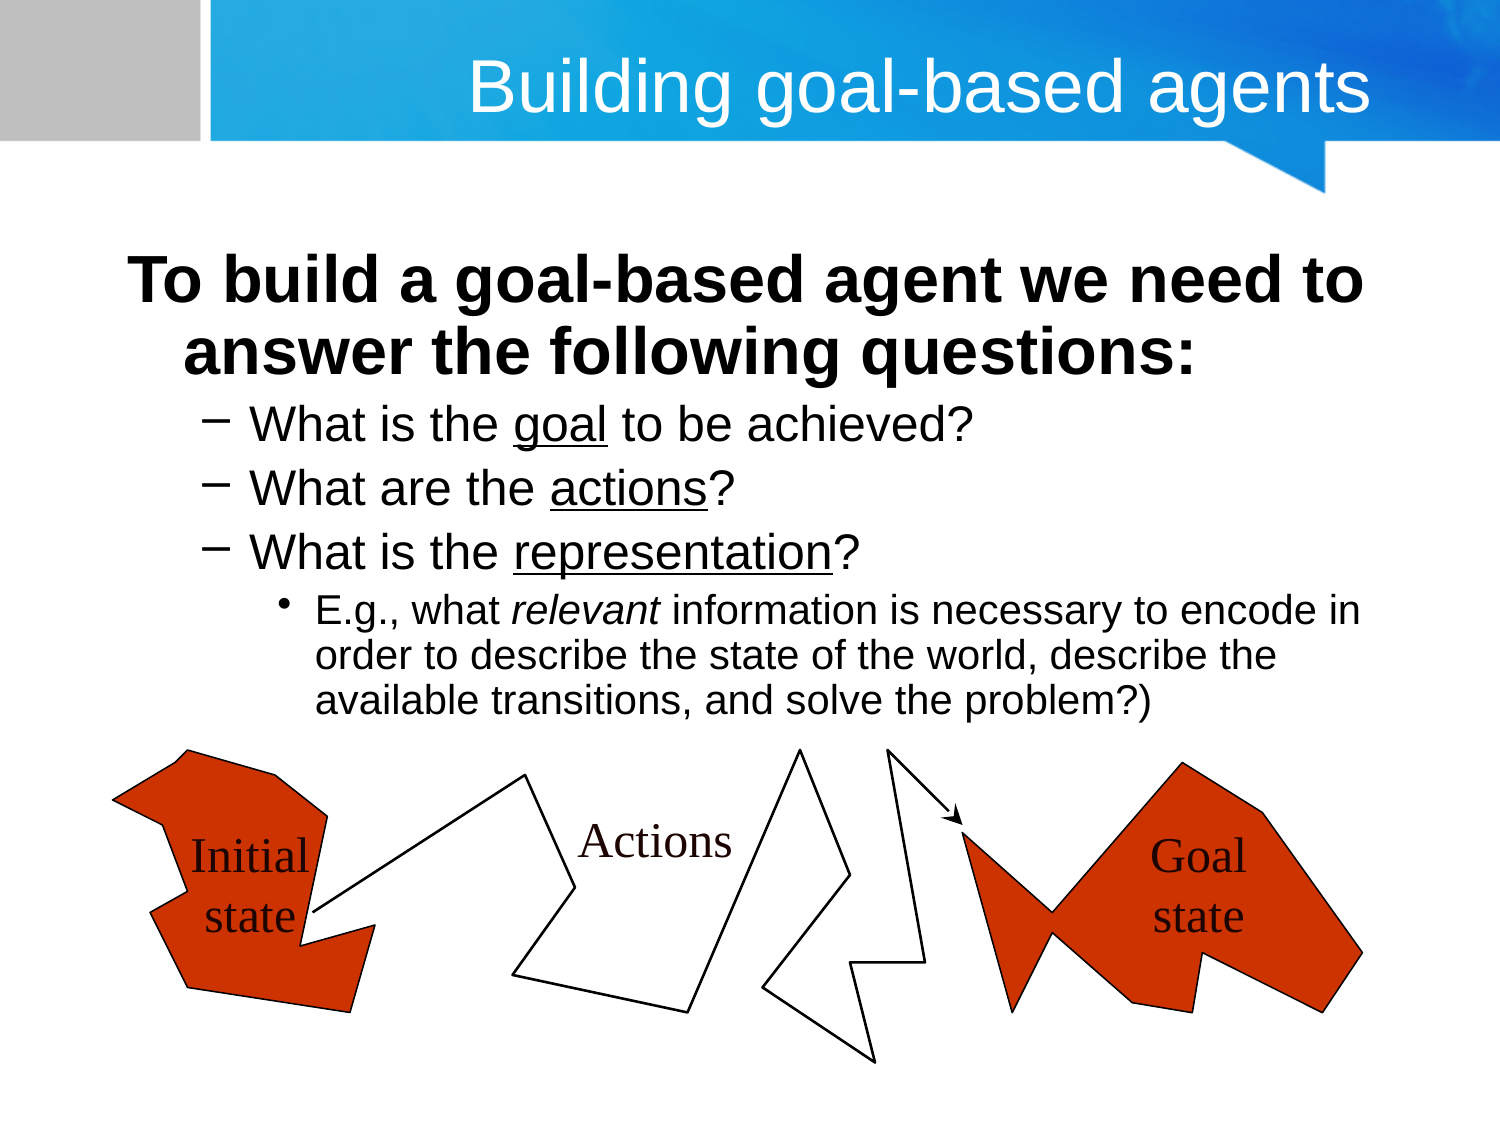

# Building goal-based agents
To build a goal-based agent we need to answer the following questions:
What is the goal to be achieved?
What are the actions?
What is the representation?
E.g., what relevant information is necessary to encode in order to describe the state of the world, describe the available transitions, and solve the problem?)

Actions
Initial
state
Goal
state